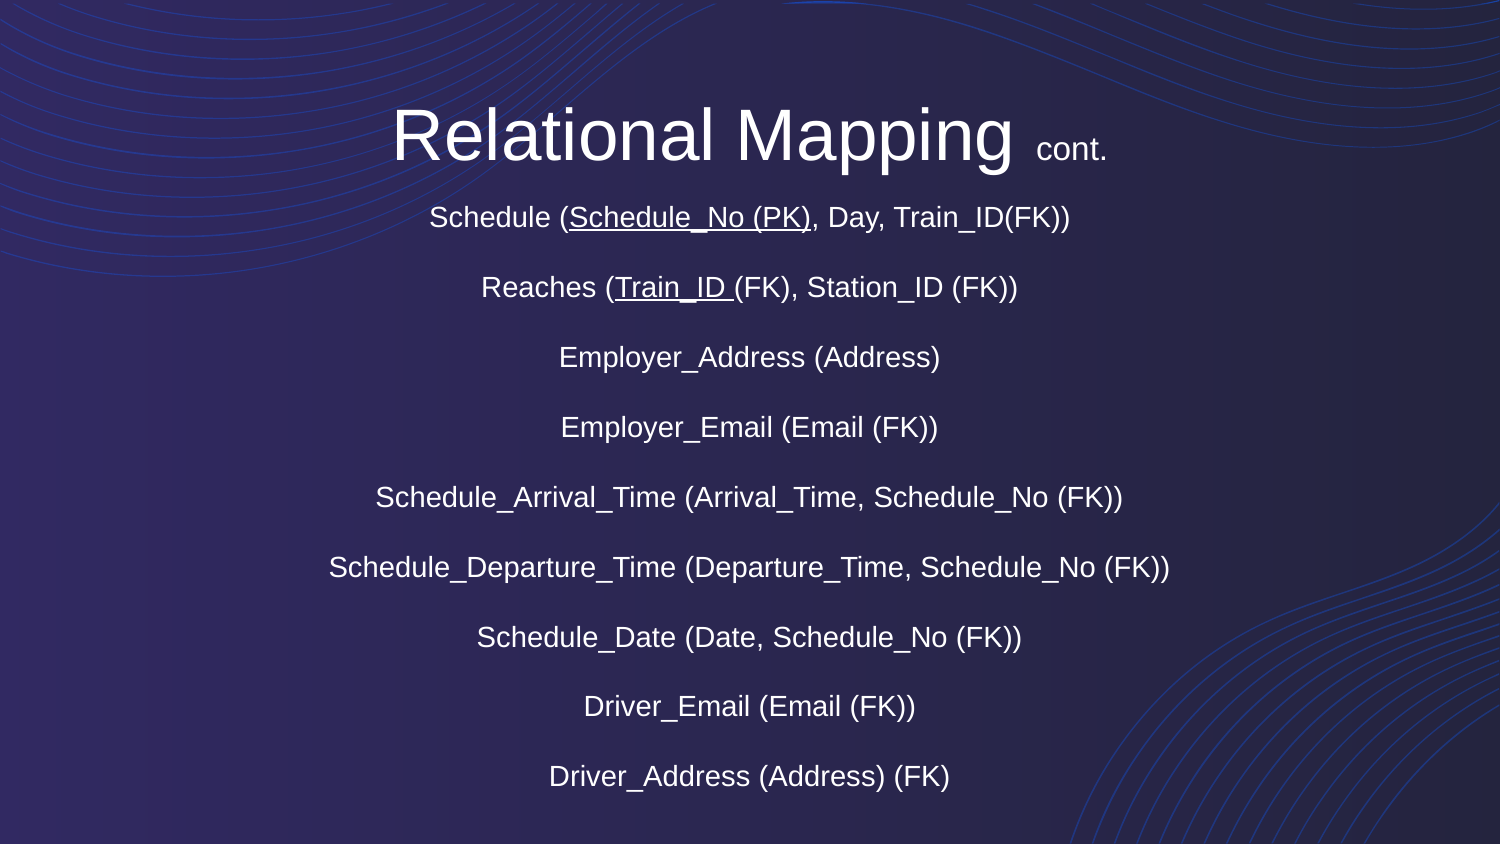

# Relational Mapping cont.
Schedule (Schedule_No (PK), Day, Train_ID(FK))

Reaches (Train_ID (FK), Station_ID (FK))

Employer_Address (Address)

Employer_Email (Email (FK))

Schedule_Arrival_Time (Arrival_Time, Schedule_No (FK))

Schedule_Departure_Time (Departure_Time, Schedule_No (FK))

Schedule_Date (Date, Schedule_No (FK))

Driver_Email (Email (FK))

Driver_Address (Address) (FK)